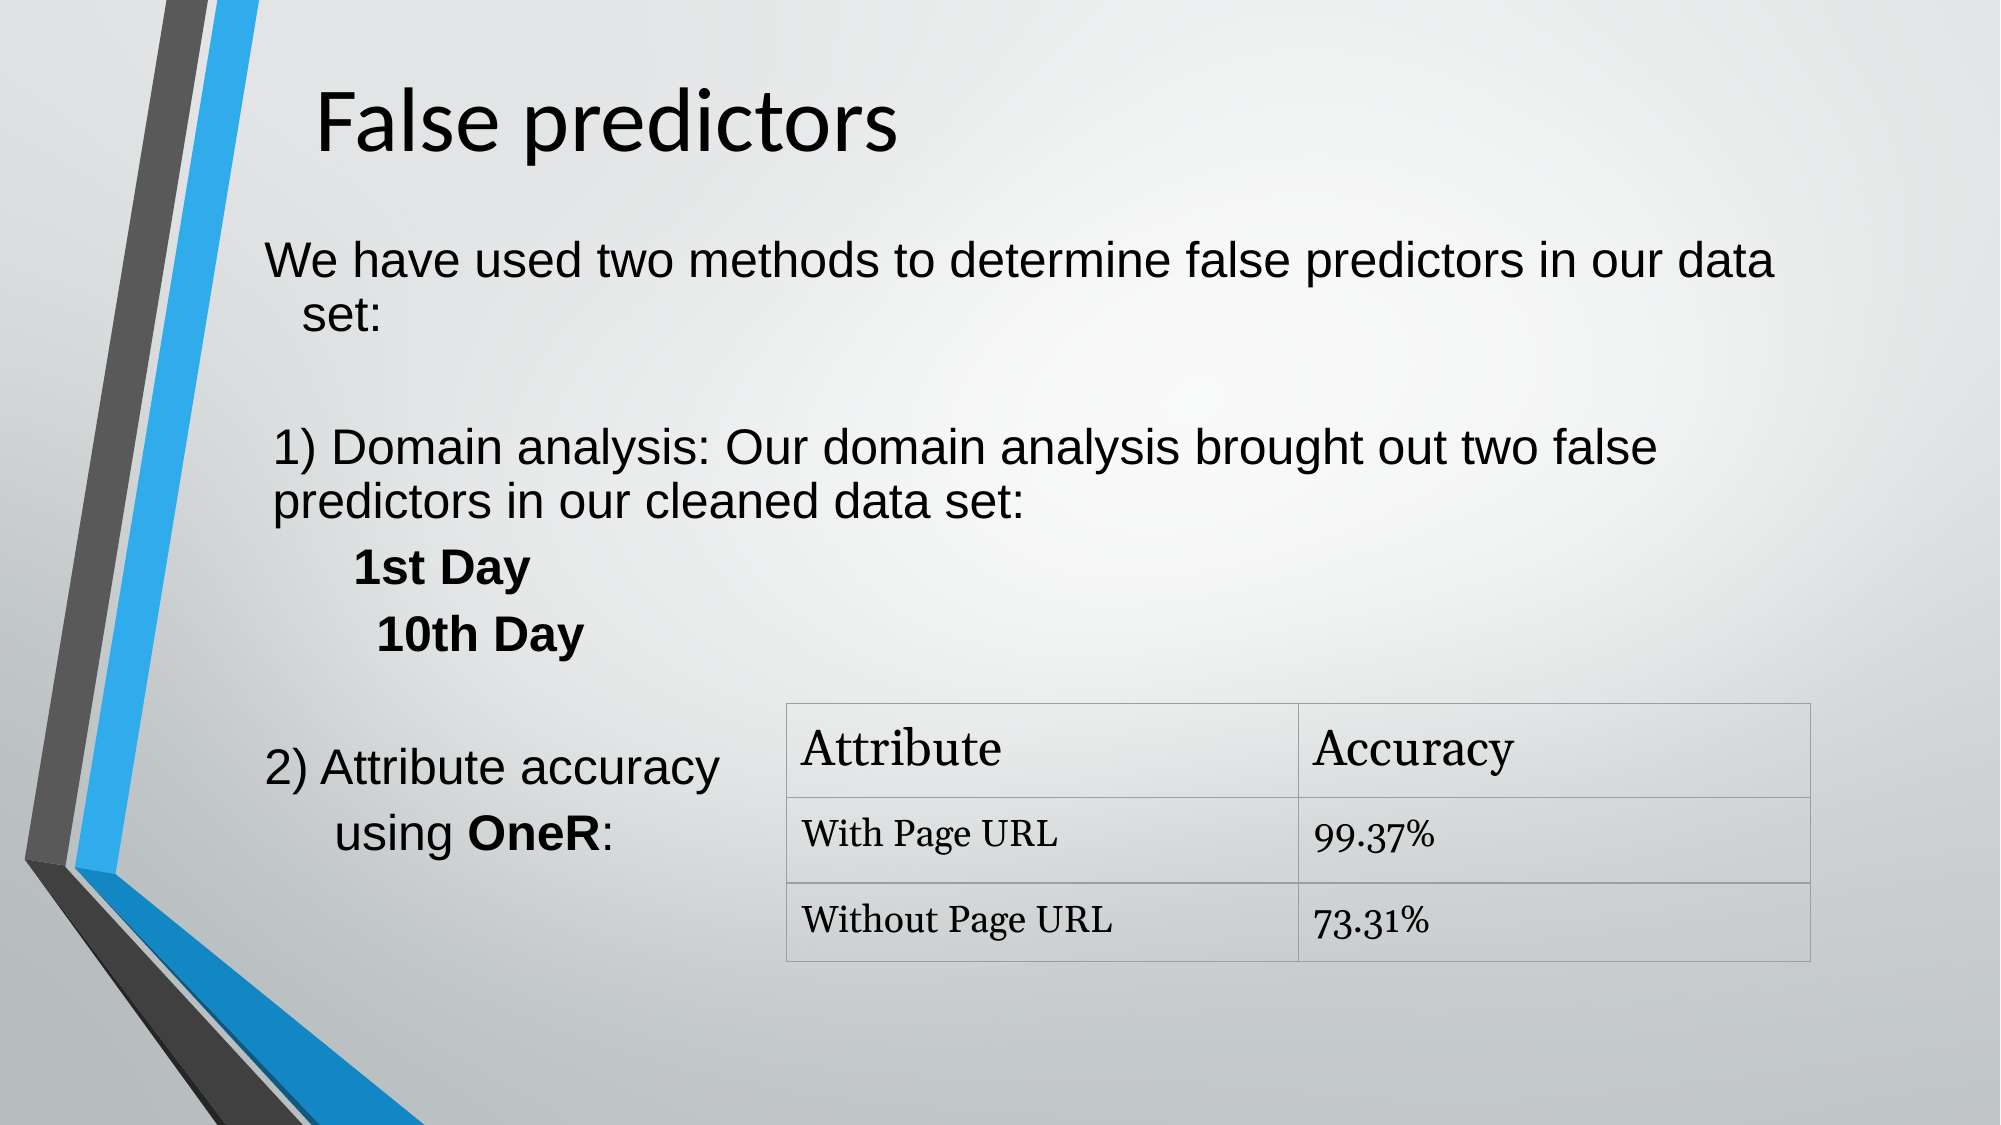

# False predictors
We have used two methods to determine false predictors in our data set:

1) Domain analysis: Our domain analysis brought out two false predictors in our cleaned data set:
 1st Day
        10th Day

2) Attribute accuracy
     using OneR:

| Attribute | Accuracy |
| --- | --- |
| With Page URL | 99.37% |
| Without Page URL | 73.31% |